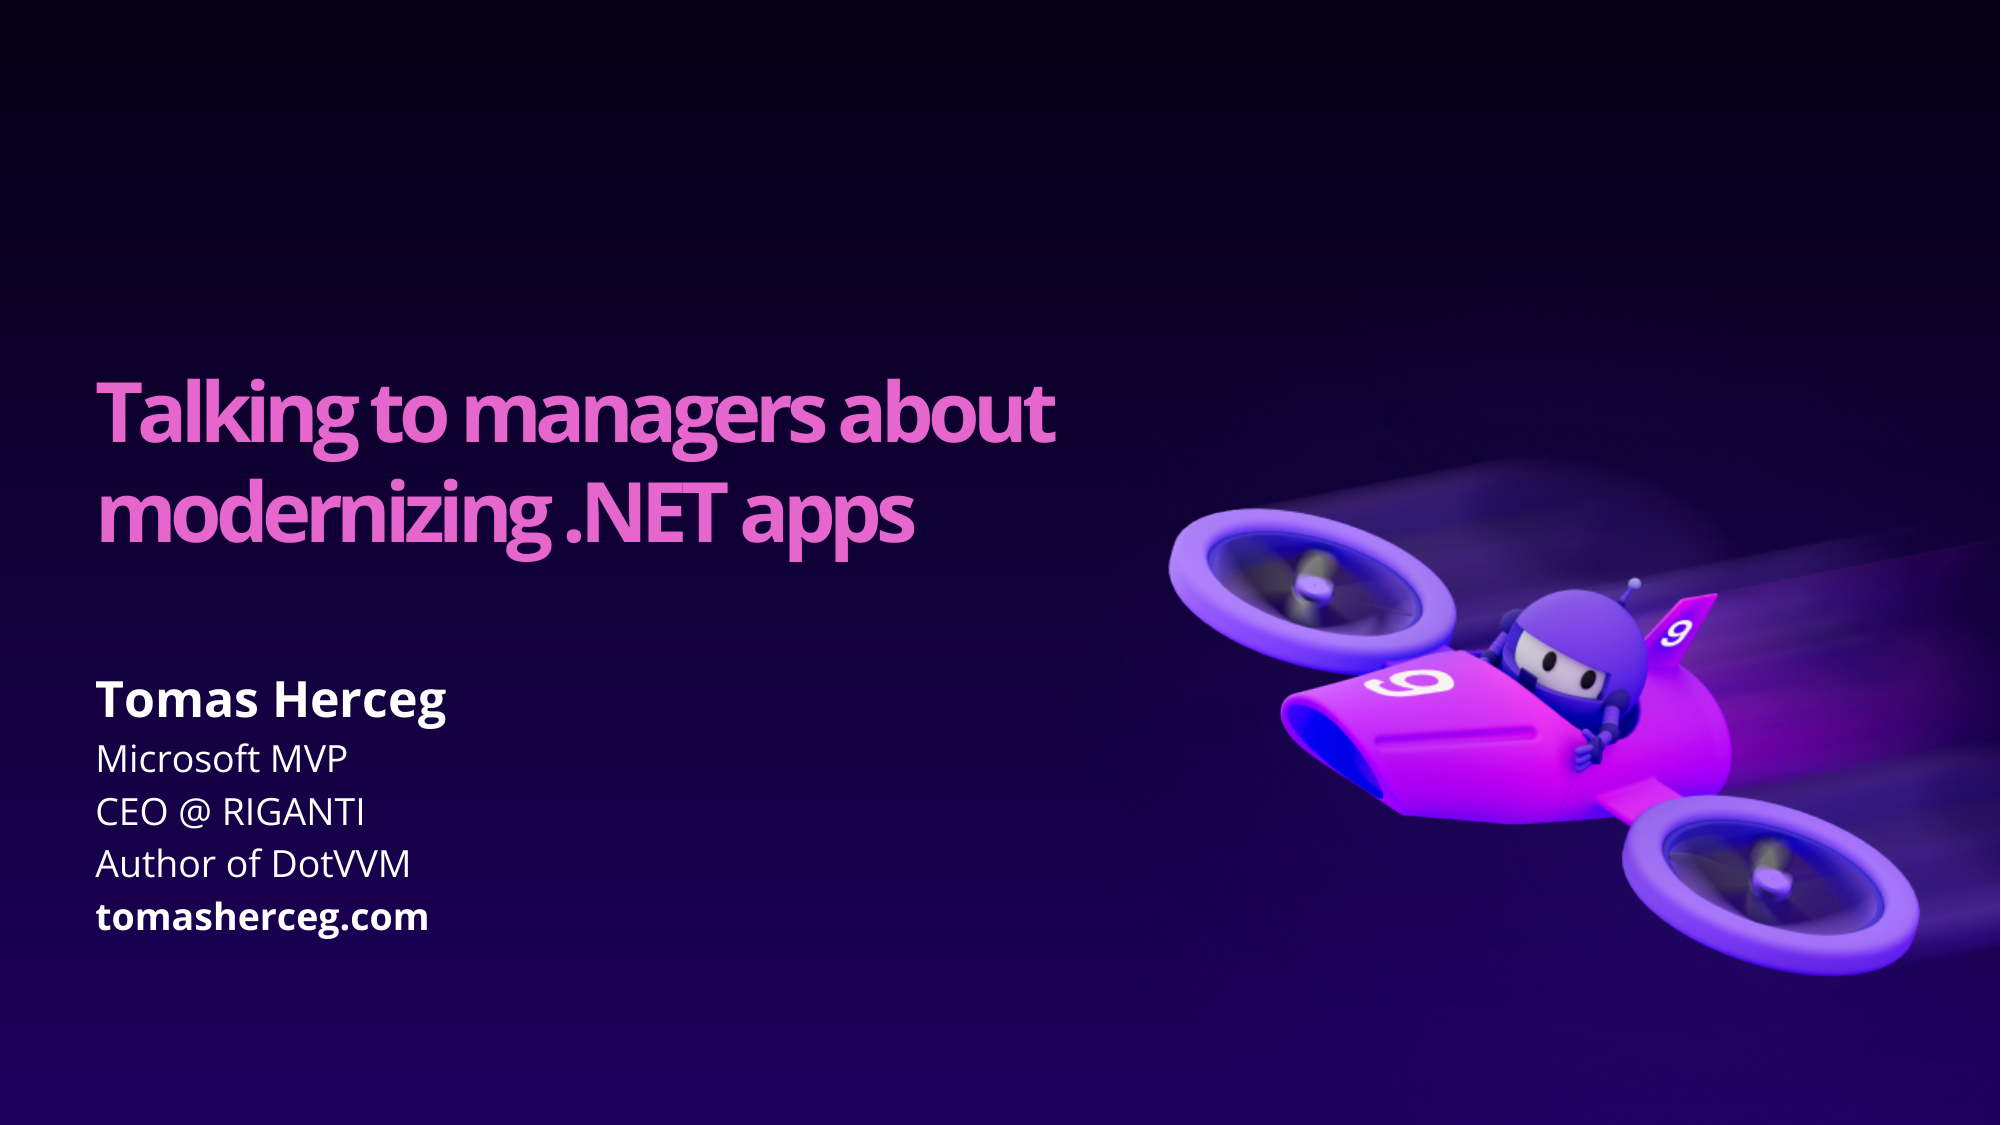

# Talking to managers about modernizing .NET apps
Tomas Herceg
Microsoft MVP
CEO @ RIGANTI
Author of DotVVM
tomasherceg.com